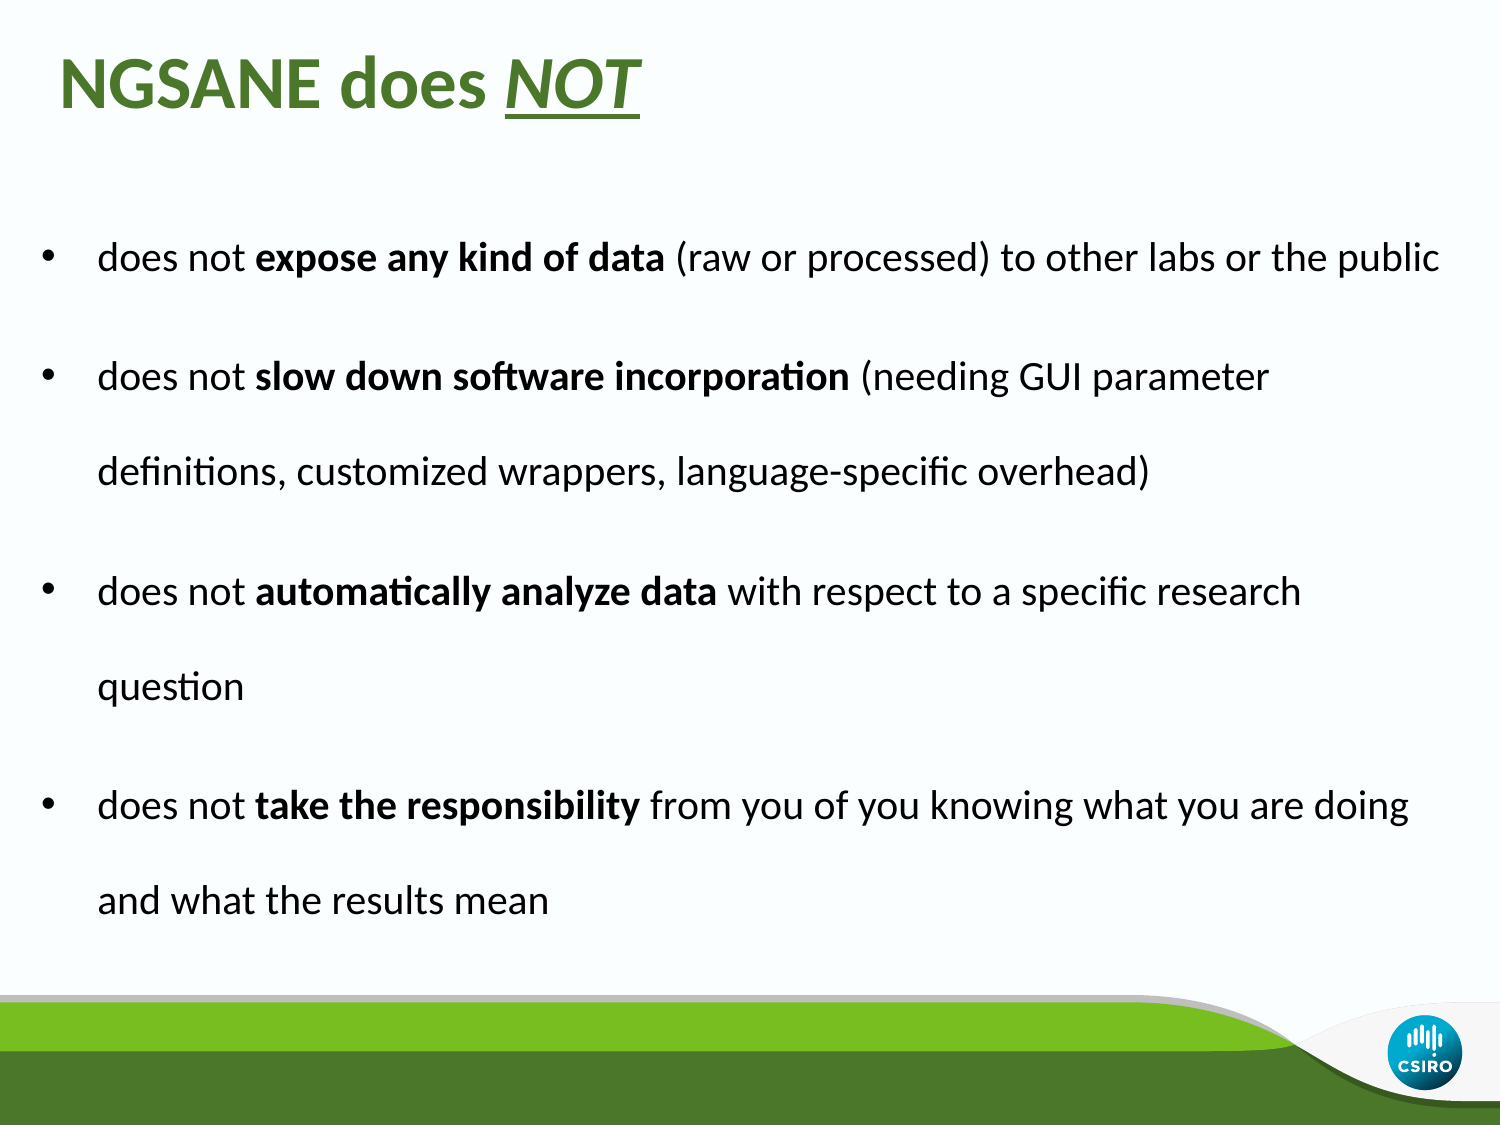

# NGSANE does NOT
does not expose any kind of data (raw or processed) to other labs or the public
does not slow down software incorporation (needing GUI parameter definitions, customized wrappers, language-specific overhead)
does not automatically analyze data with respect to a specific research question
does not take the responsibility from you of you knowing what you are doing and what the results mean